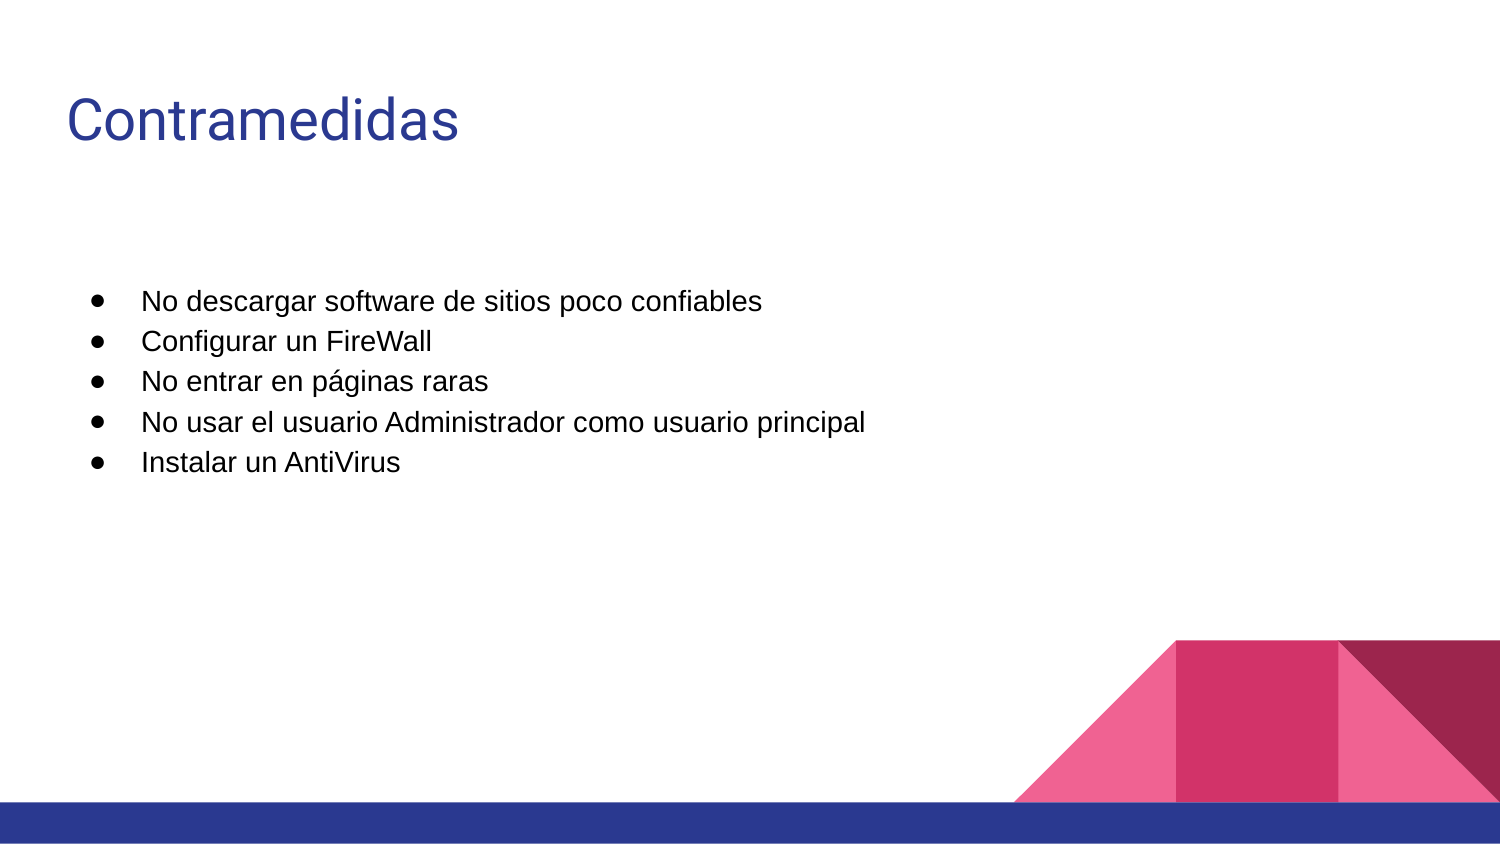

# Contramedidas

No descargar software de sitios poco confiables
Configurar un FireWall
No entrar en páginas raras
No usar el usuario Administrador como usuario principal
Instalar un AntiVirus